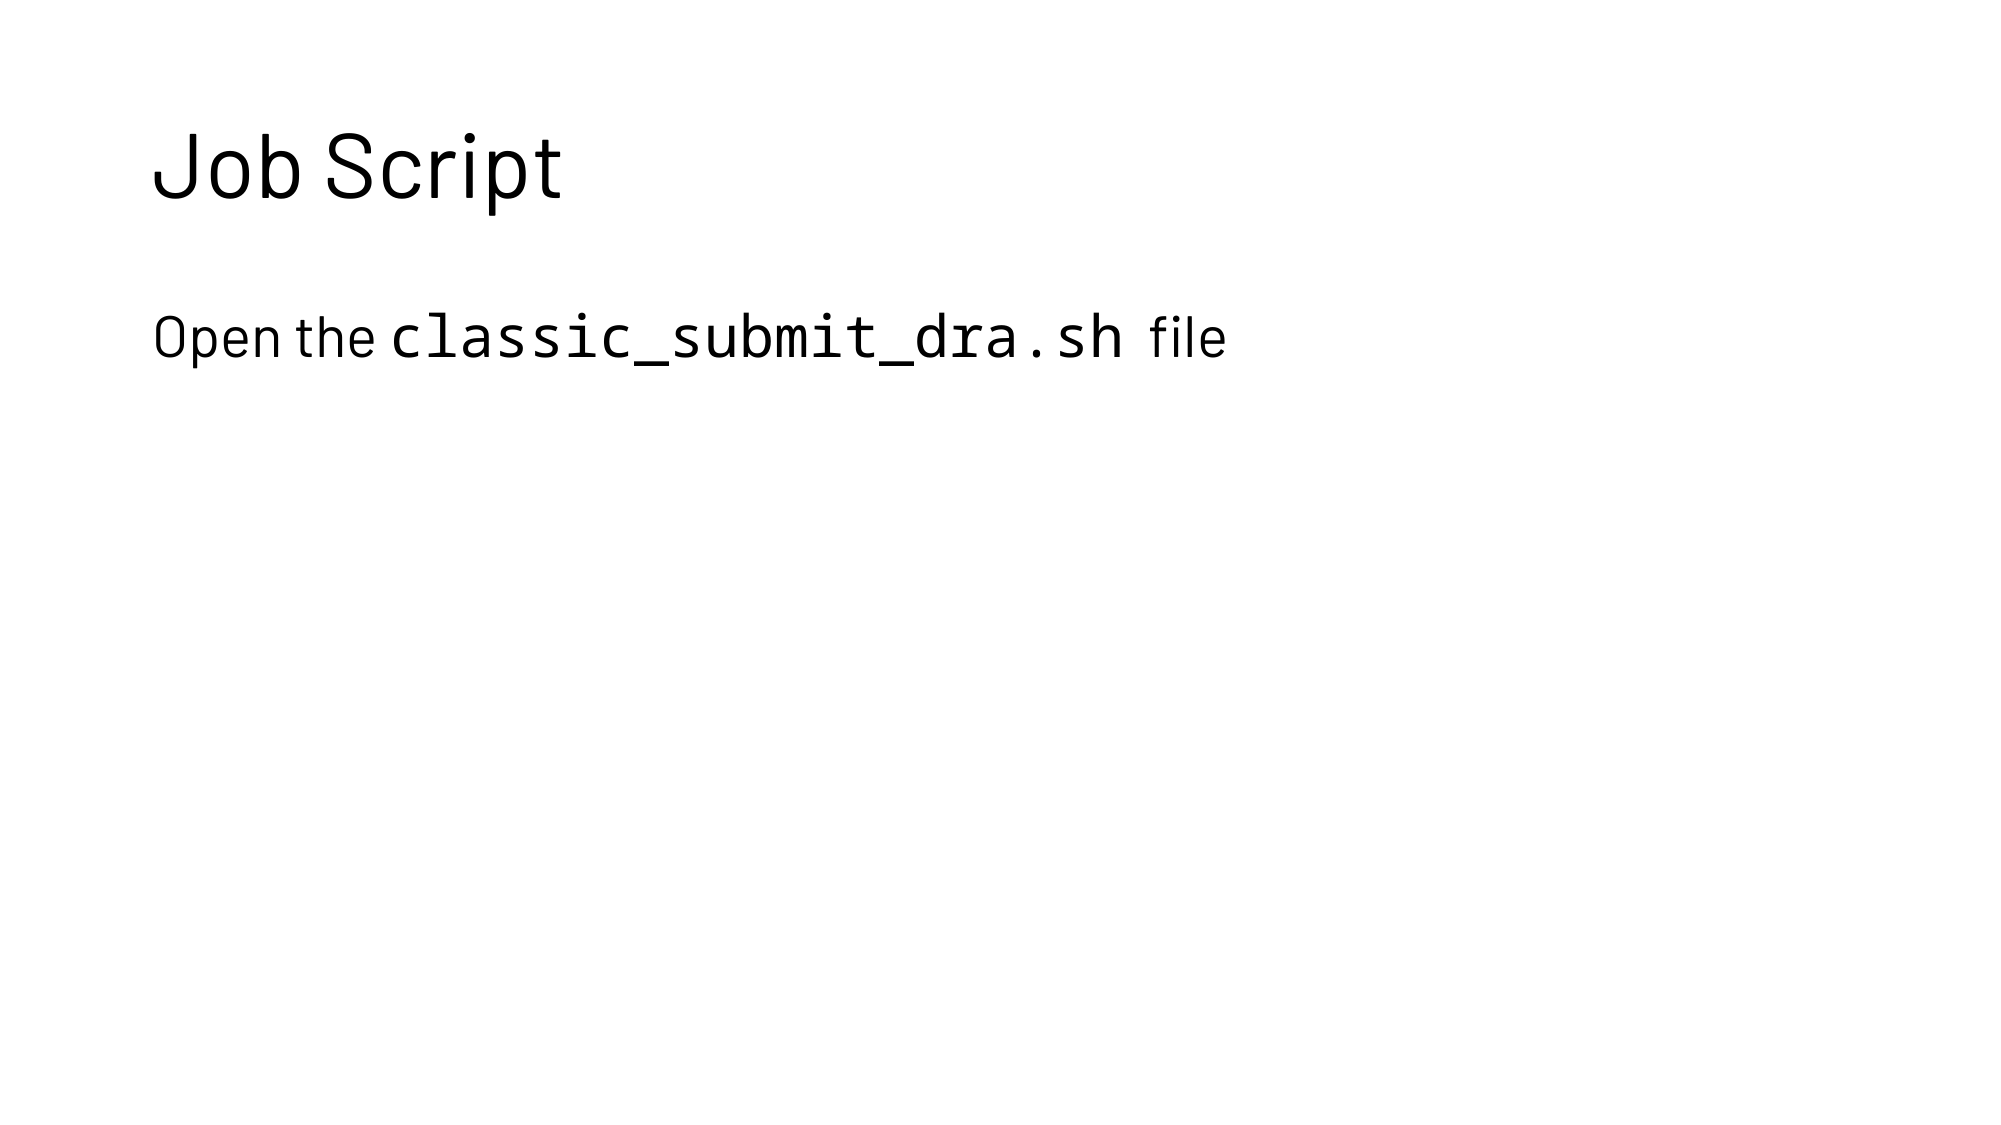

# Job Script
Open the classic_submit_dra.sh  file